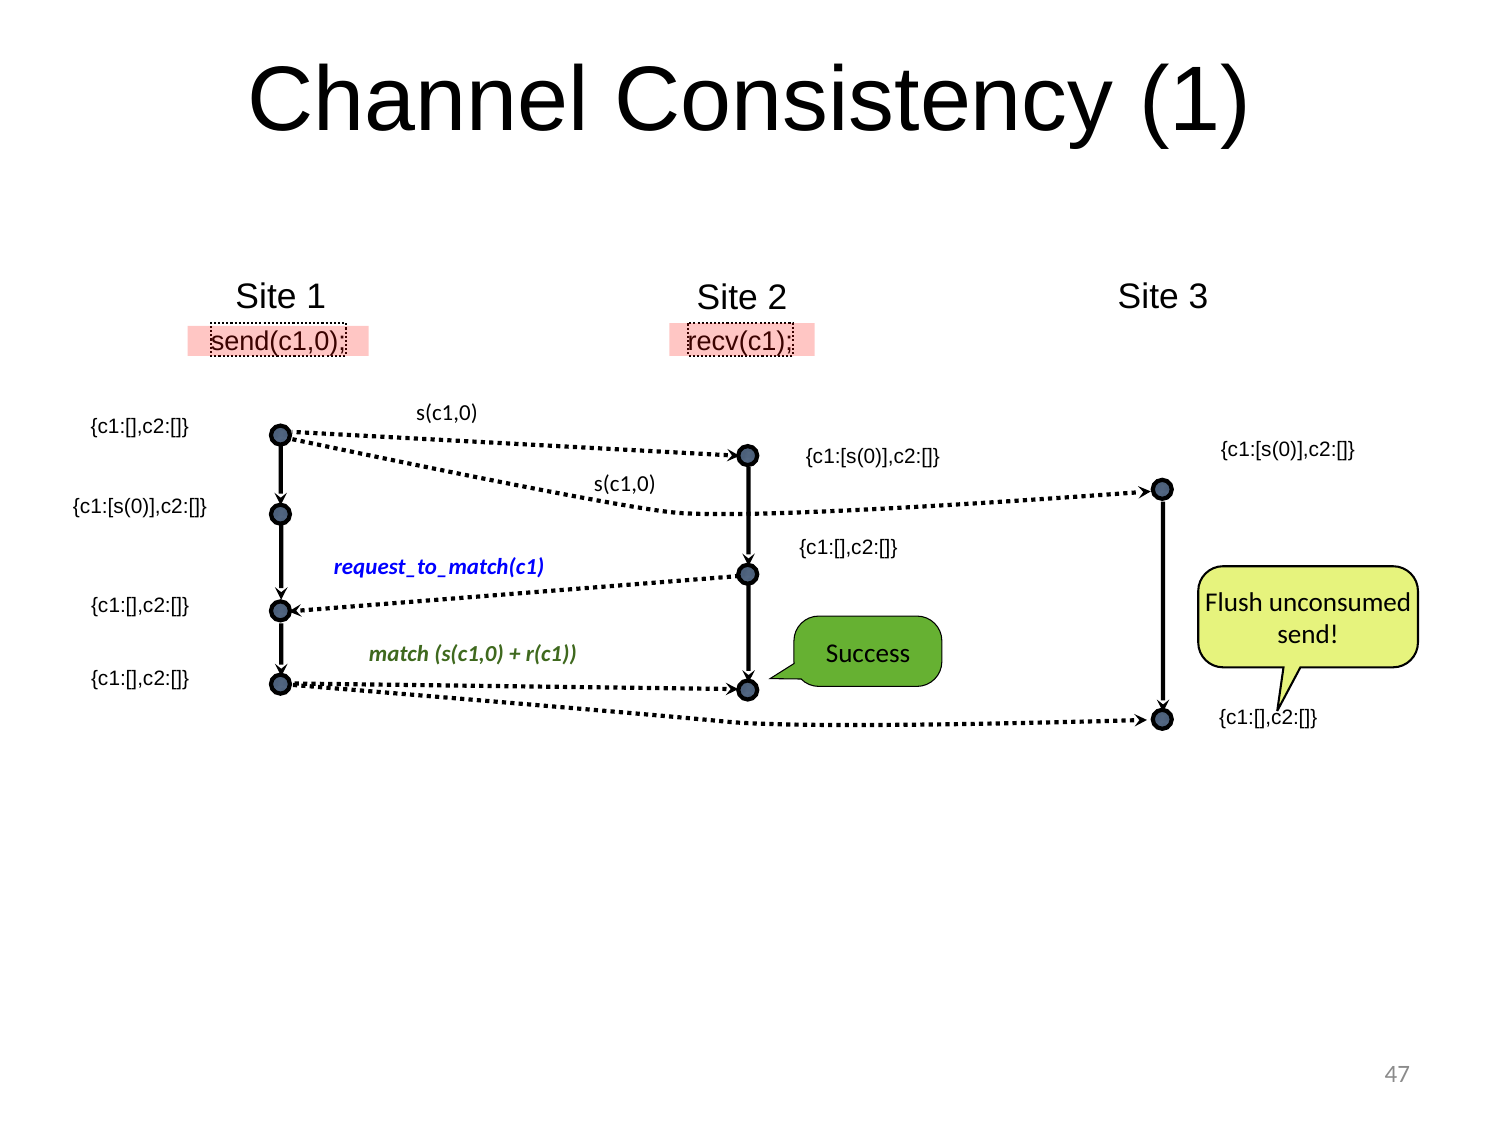

# Channel Consistency (1)
Site 1
Site 3
Site 2
send(c1,0);
recv(c1);

s(c1,0)
{c1:[],c2:[]}

{c1:[s(0)],c2:[]}

{c1:[s(0)],c2:[]}

s(c1,0)

{c1:[s(0)],c2:[]}

{c1:[],c2:[]}
request_to_match(c1)

Flush unconsumed
send!

{c1:[],c2:[]}

Success

match (s(c1,0) + r(c1))
{c1:[],c2:[]}

{c1:[],c2:[]}

47